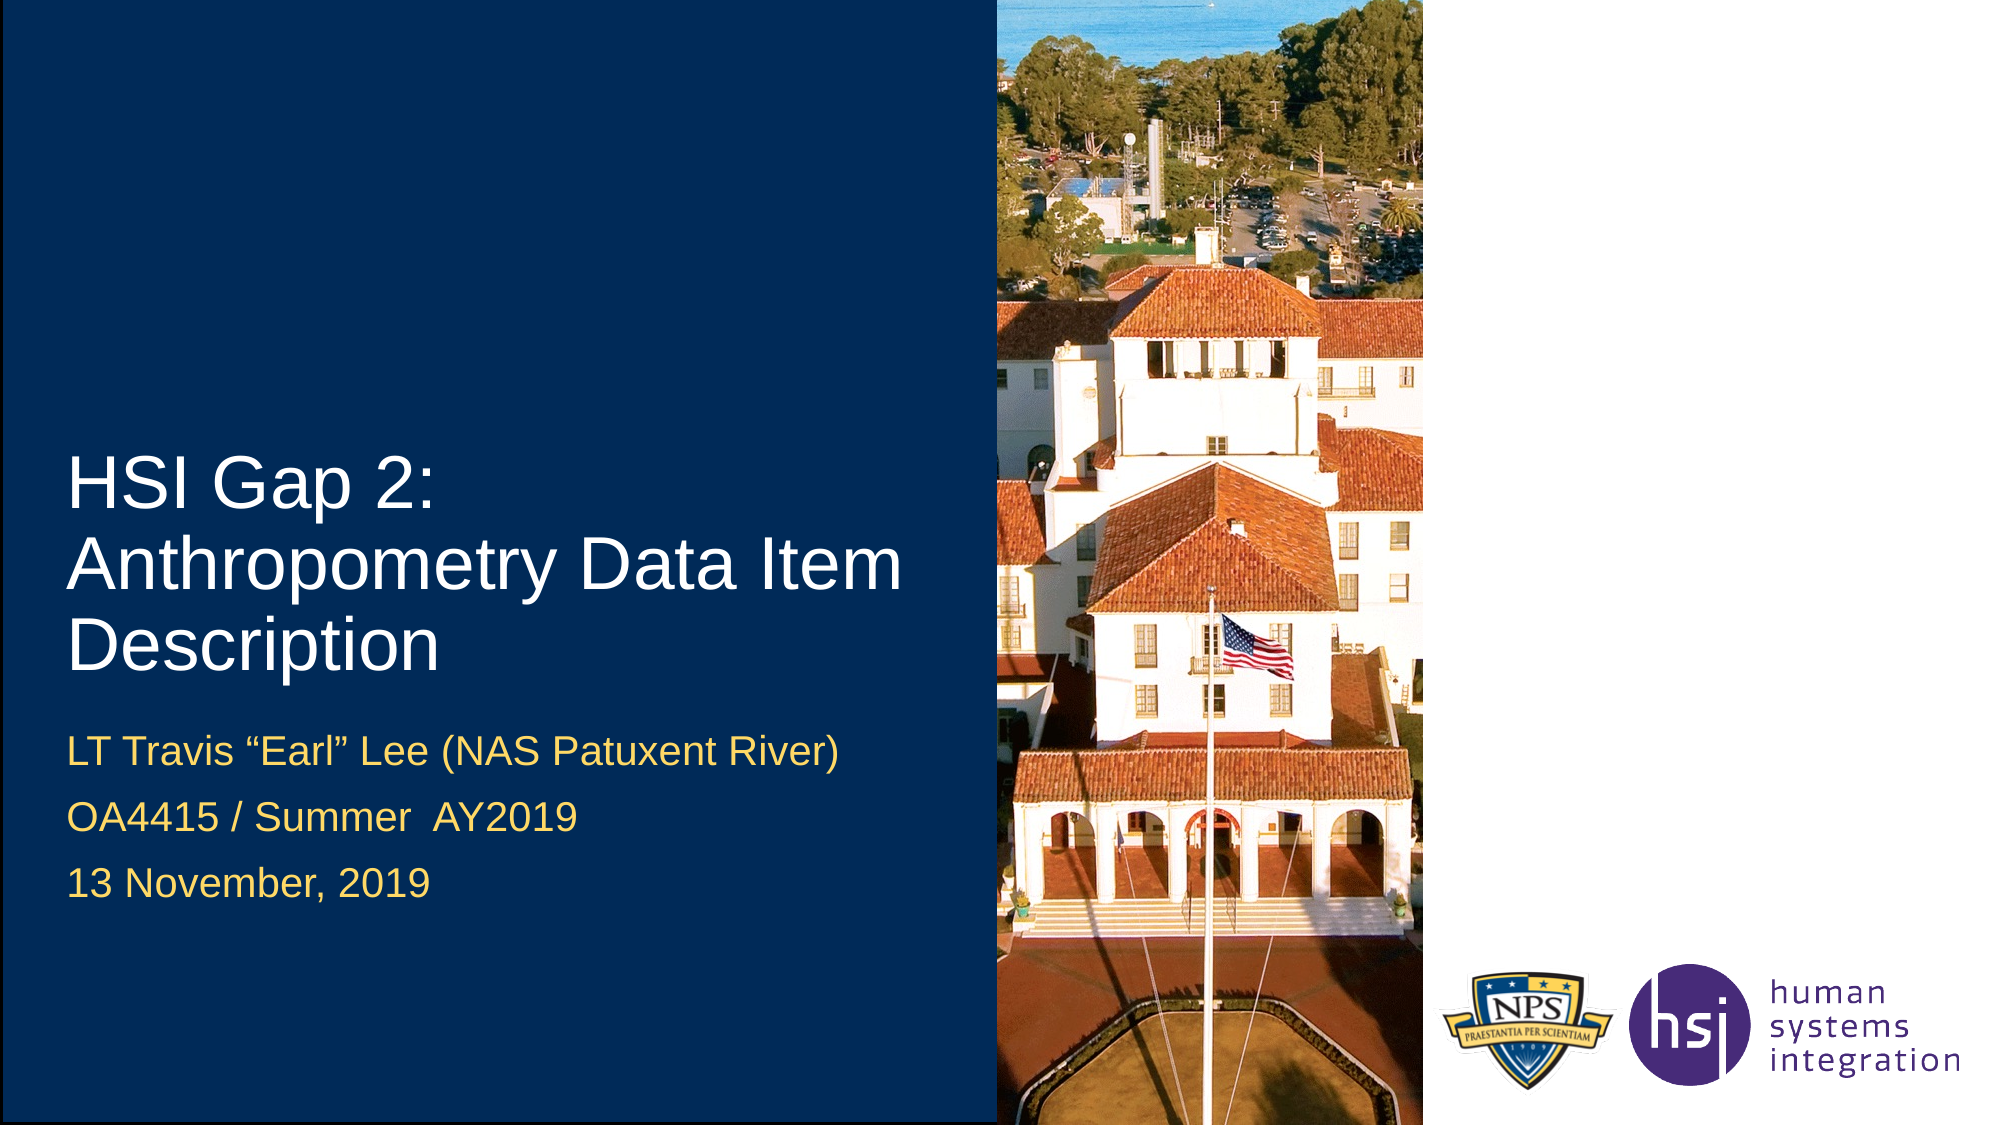

# HSI Gap 2: Anthropometry Data Item Description
LT Travis “Earl” Lee (NAS Patuxent River)
OA4415 / Summer  AY2019
13 November, 2019